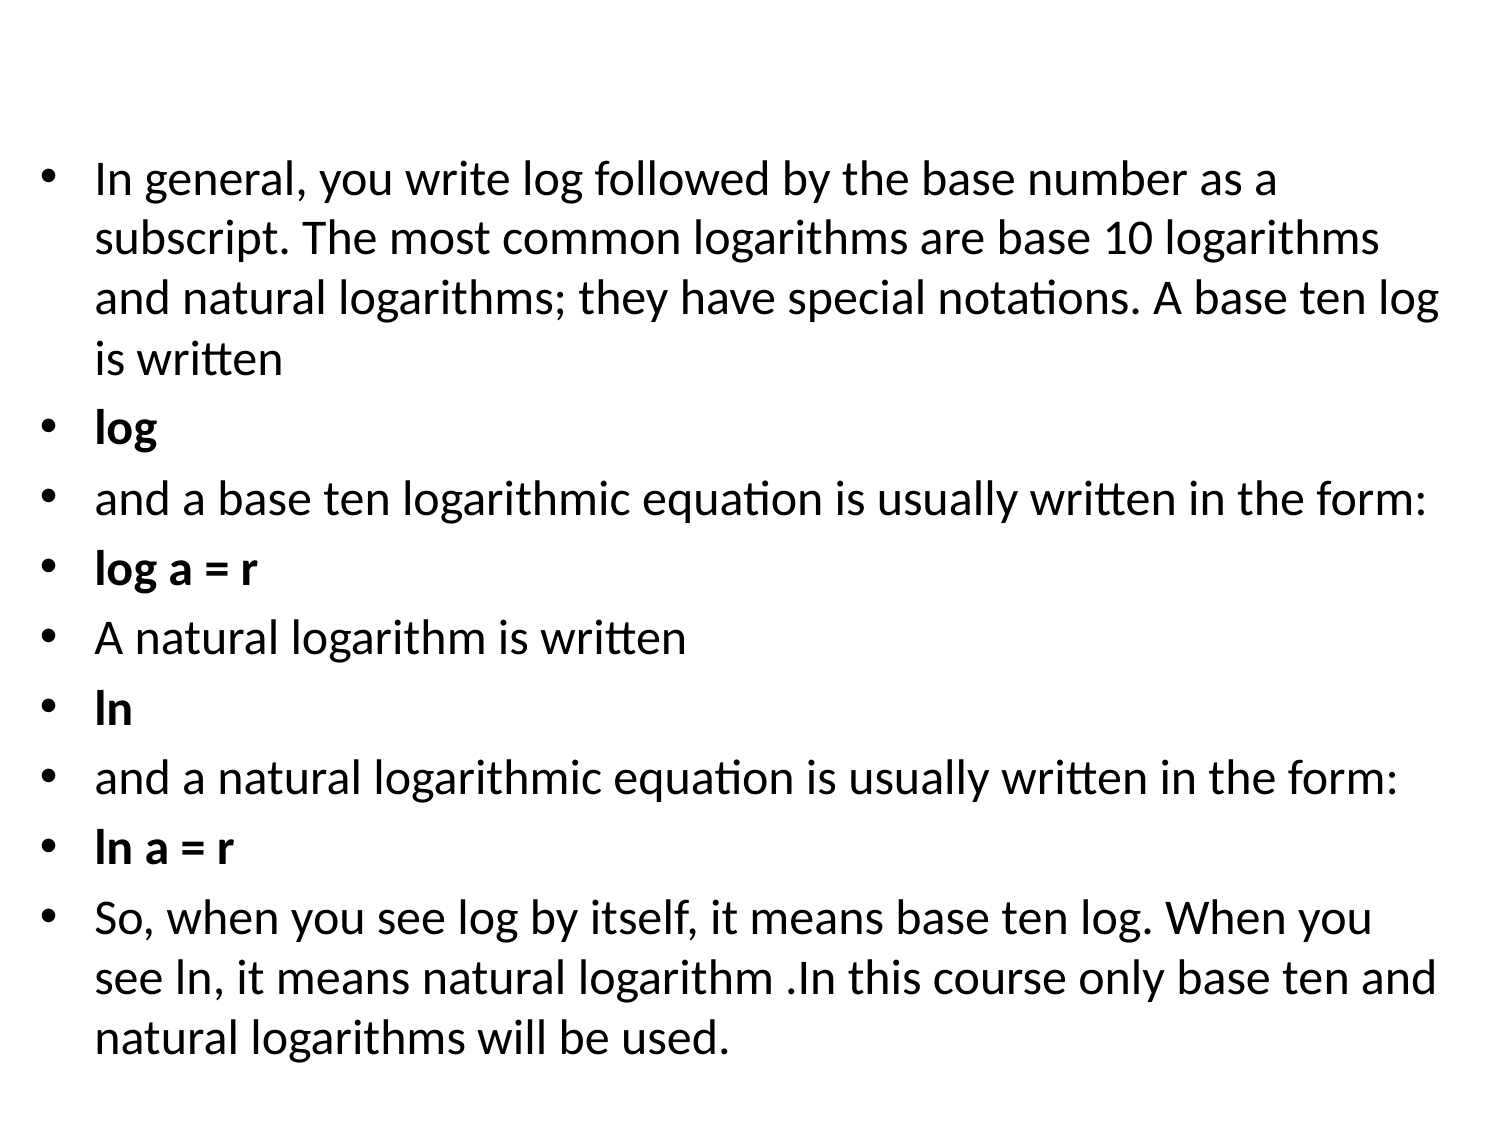

#
In general, you write log followed by the base number as a subscript. The most common logarithms are base 10 logarithms and natural logarithms; they have special notations. A base ten log is written
log
and a base ten logarithmic equation is usually written in the form:
log a = r
A natural logarithm is written
ln
and a natural logarithmic equation is usually written in the form:
ln a = r
So, when you see log by itself, it means base ten log. When you see ln, it means natural logarithm .In this course only base ten and natural logarithms will be used.